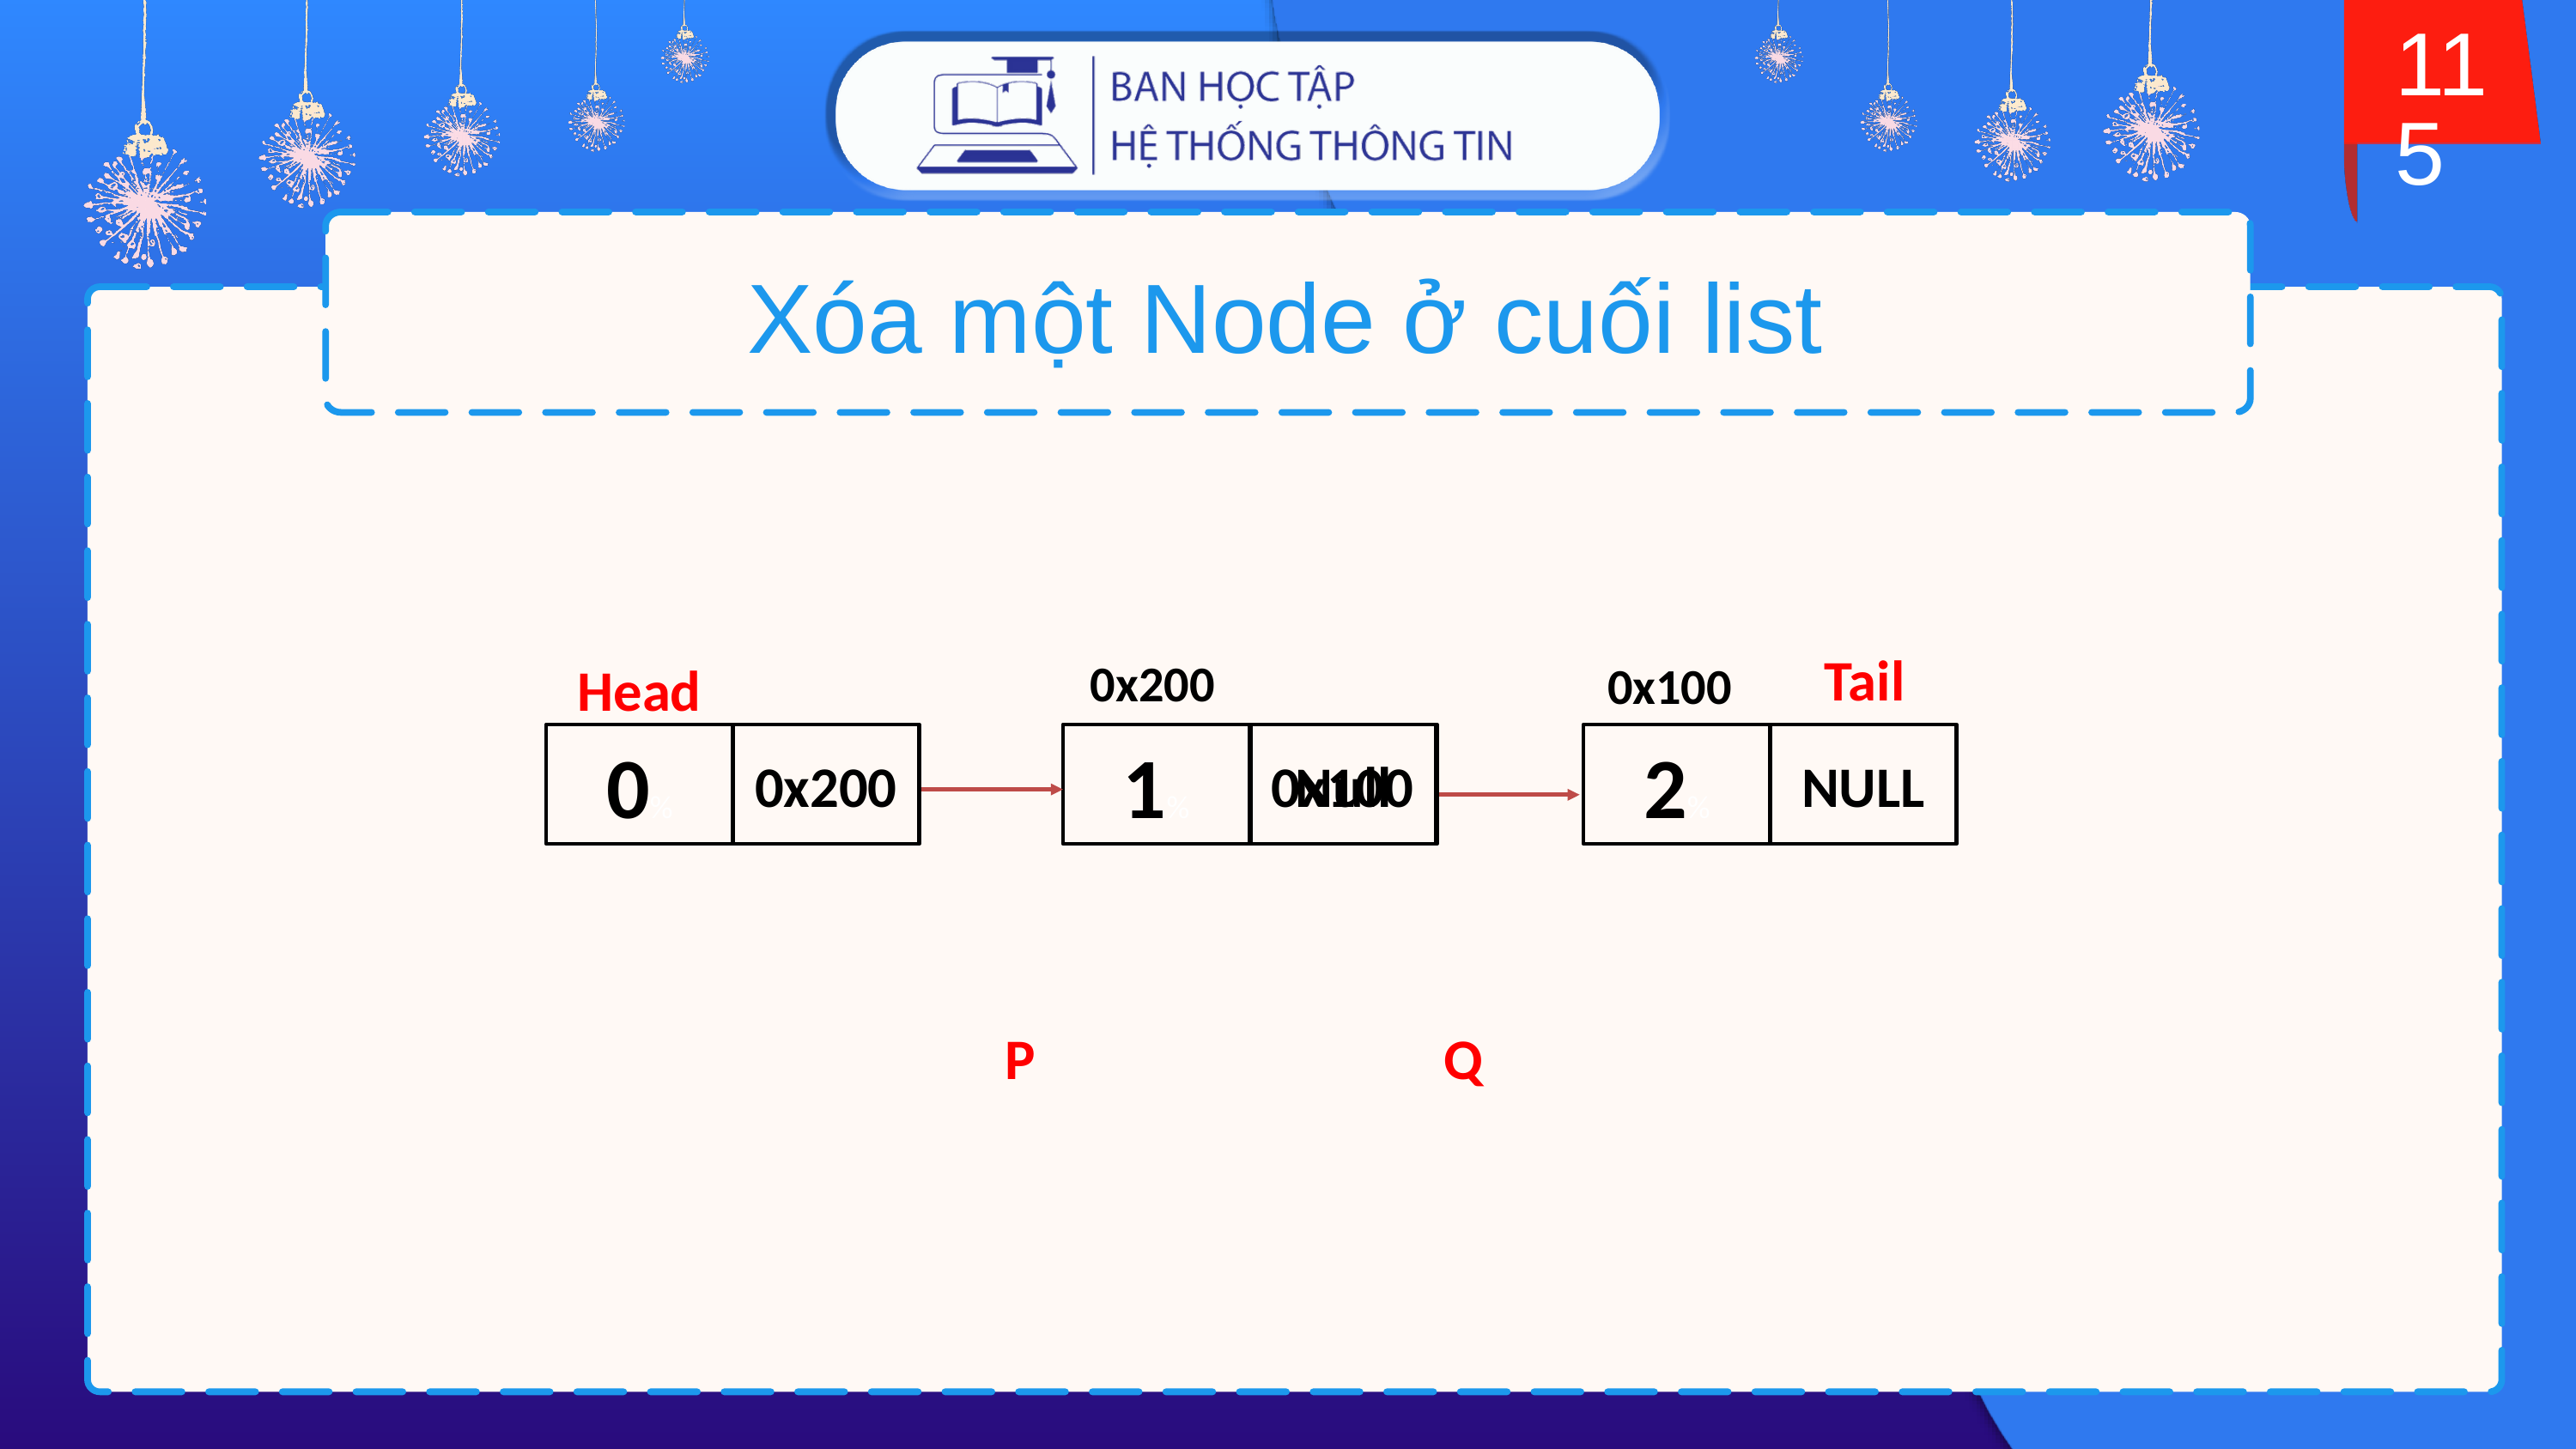

115

# Xóa một Node ở cuối list

Tail

0x200
 0x100
2%
NULL
Head
0%
0x200
1%
0x100
Null
P
Q